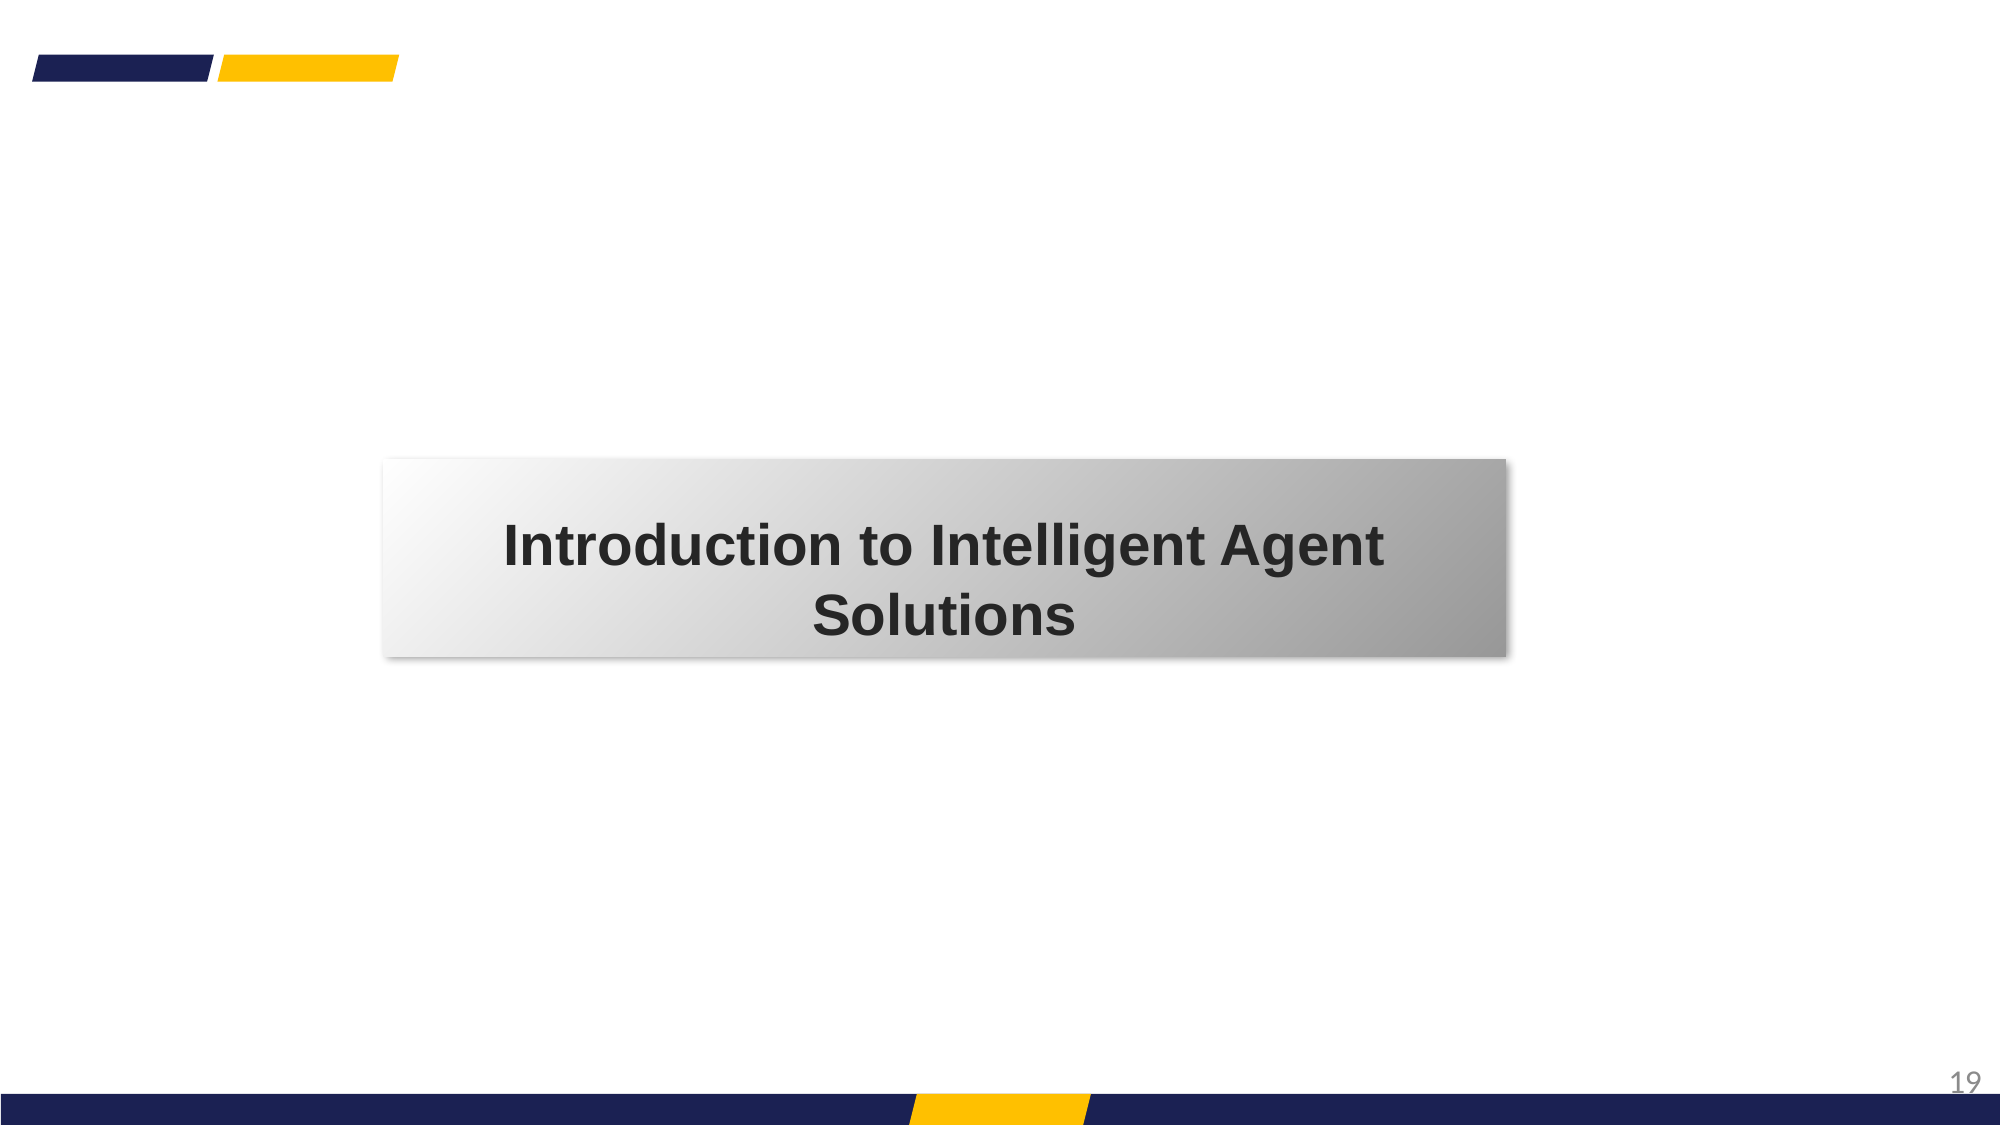

Introduction to Intelligent Agent Solutions

19
2